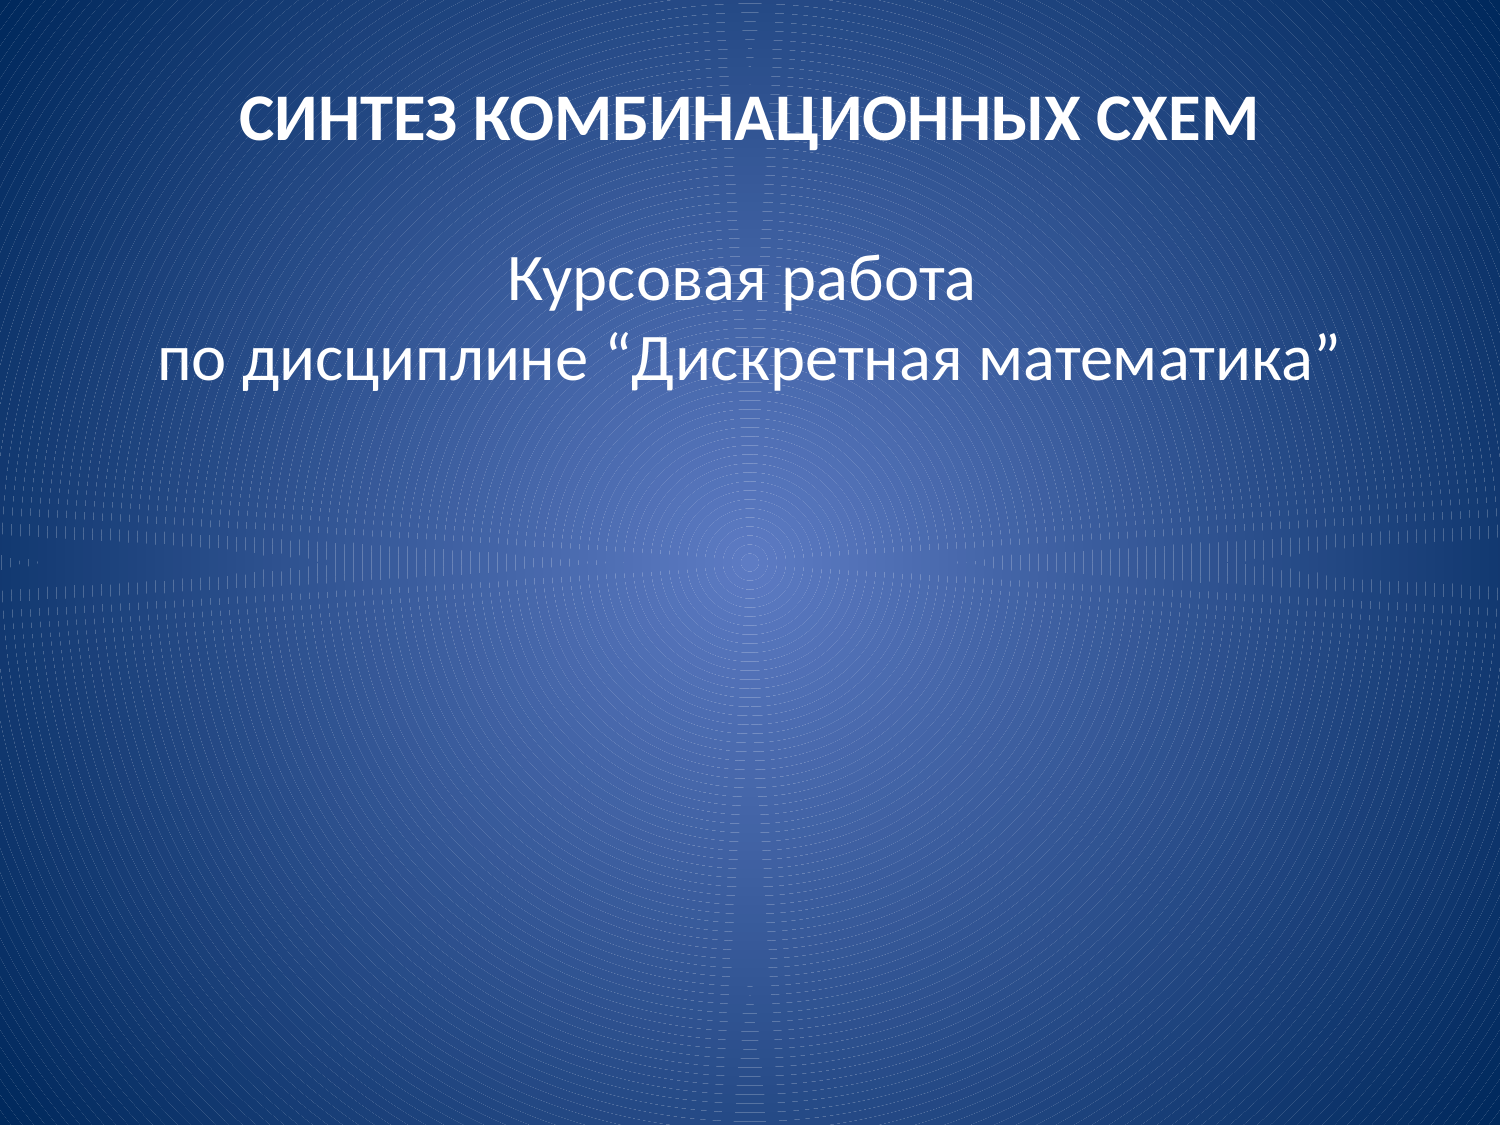

СИНТЕЗ КОМБИНАЦИОННЫХ СХЕМ

Курсовая работа
по дисциплине “Дискретная математика”